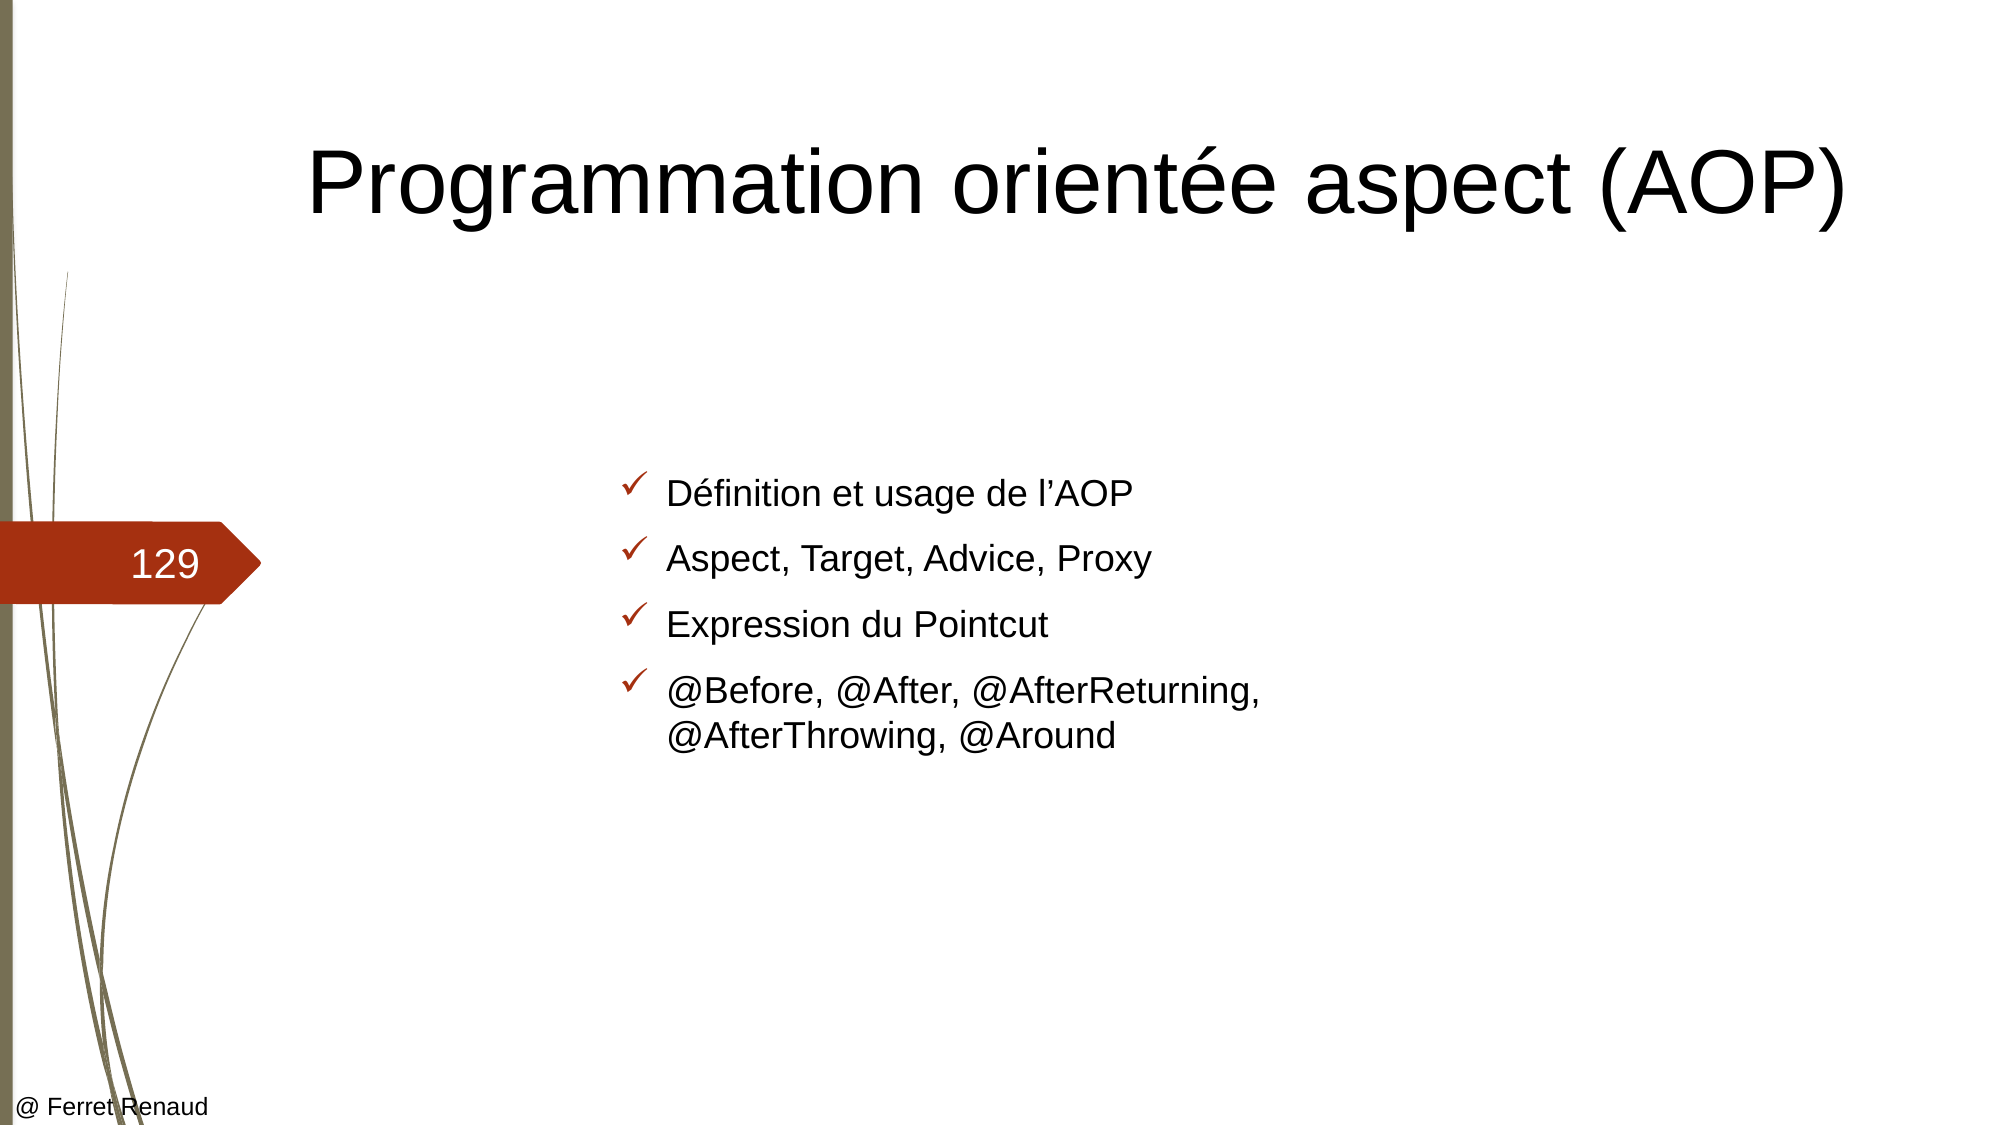

# Programmation orientée aspect (AOP)
Définition et usage de l’AOP
Aspect, Target, Advice, Proxy
Expression du Pointcut
@Before, @After, @AfterReturning, @AfterThrowing, @Around

129
@ Ferret Renaud